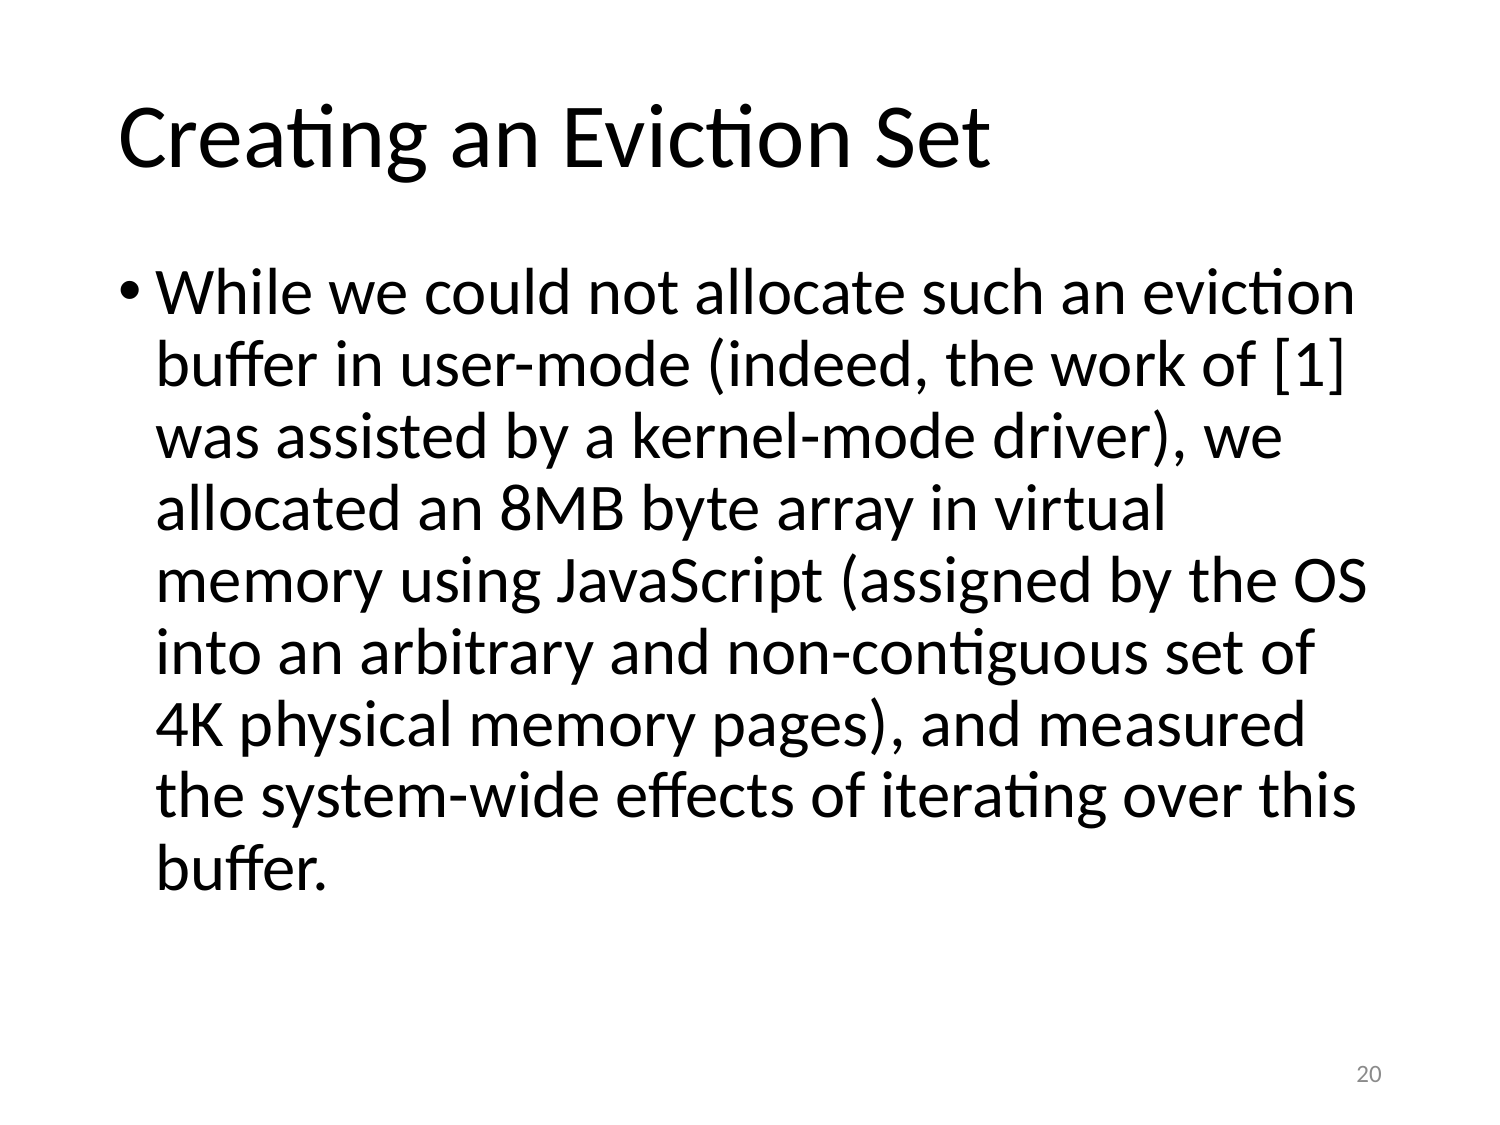

# Creating an Eviction Set
While we could not allocate such an eviction buffer in user-mode (indeed, the work of [1] was assisted by a kernel-mode driver), we allocated an 8MB byte array in virtual memory using JavaScript (assigned by the OS into an arbitrary and non-contiguous set of 4K physical memory pages), and measured the system-wide effects of iterating over this buffer.

20